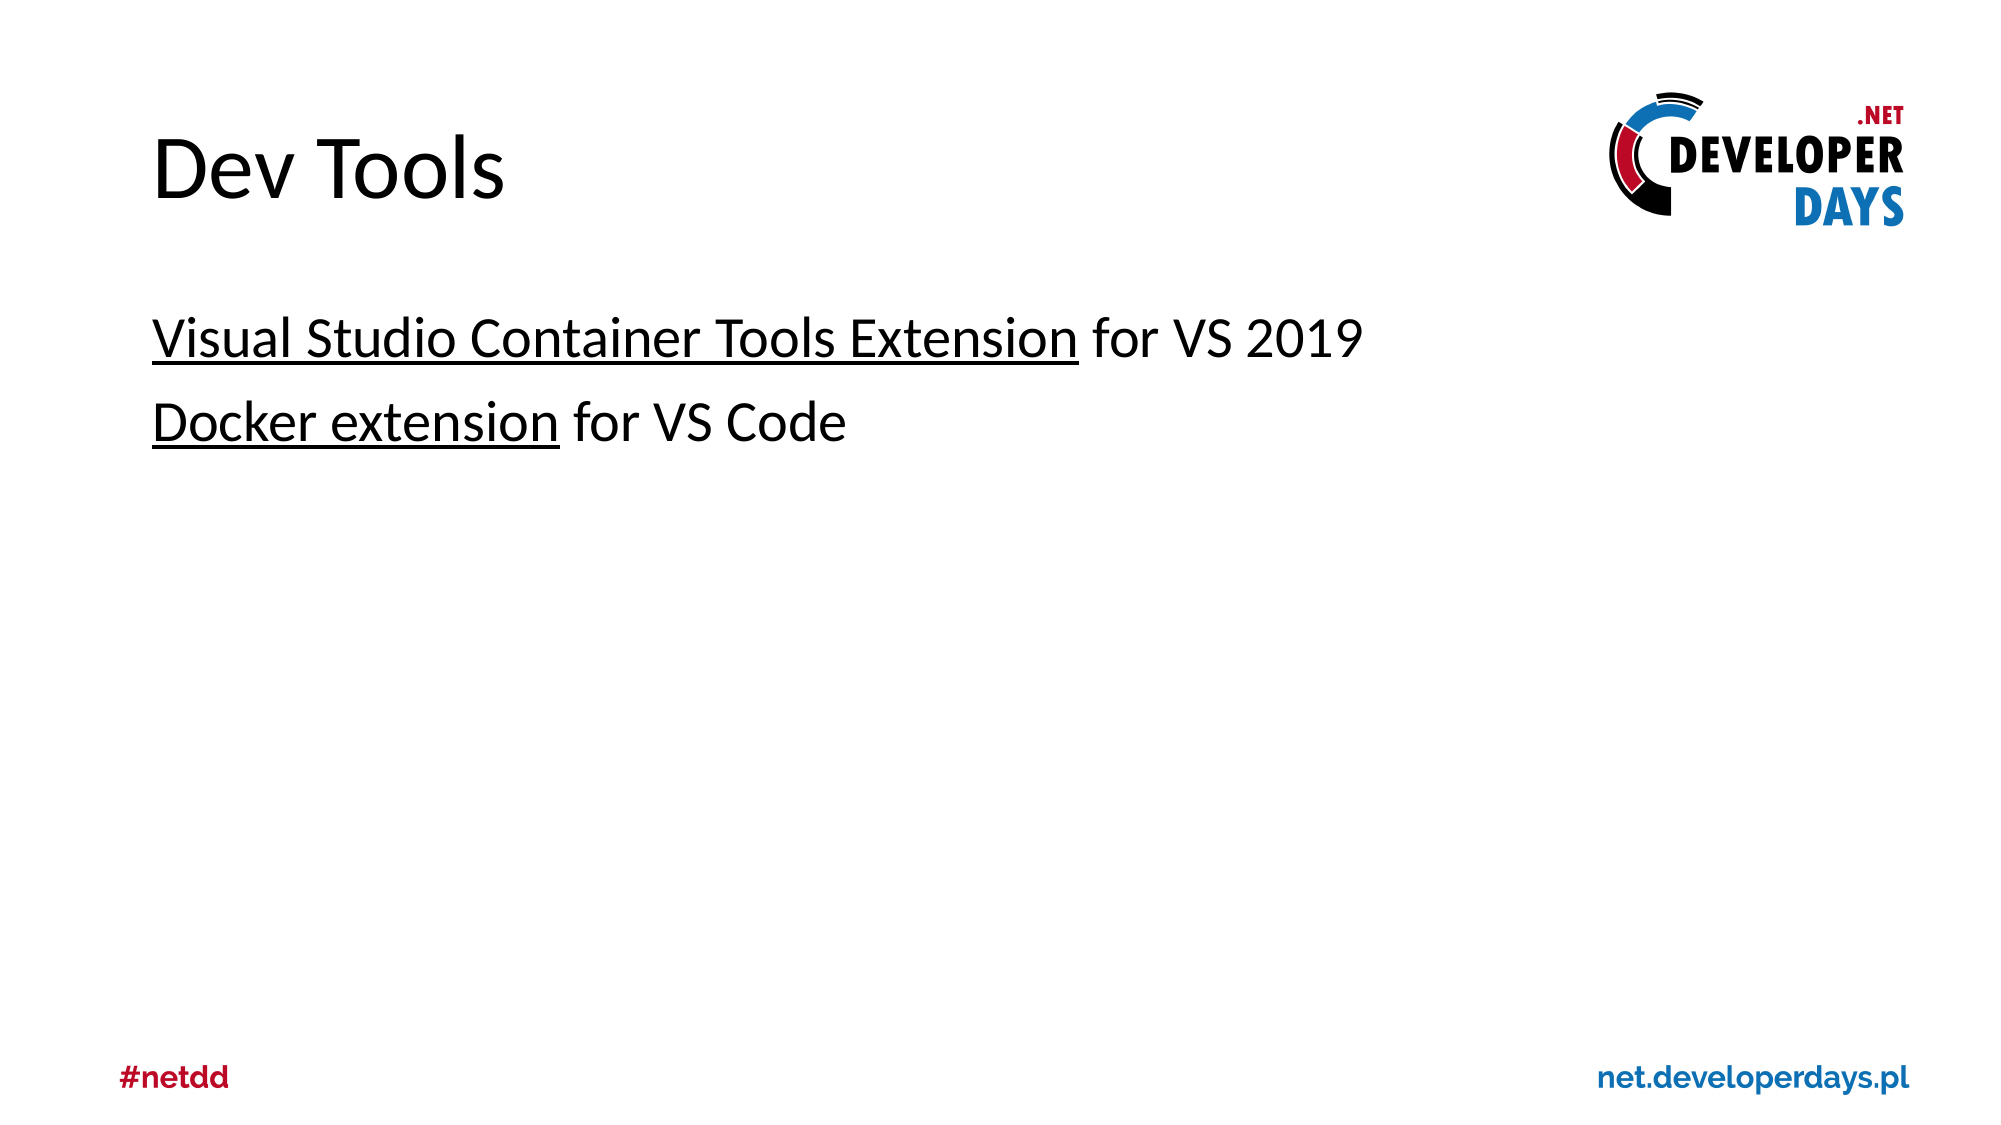

# Dev Tools
Visual Studio Container Tools Extension for VS 2019
Docker extension for VS Code